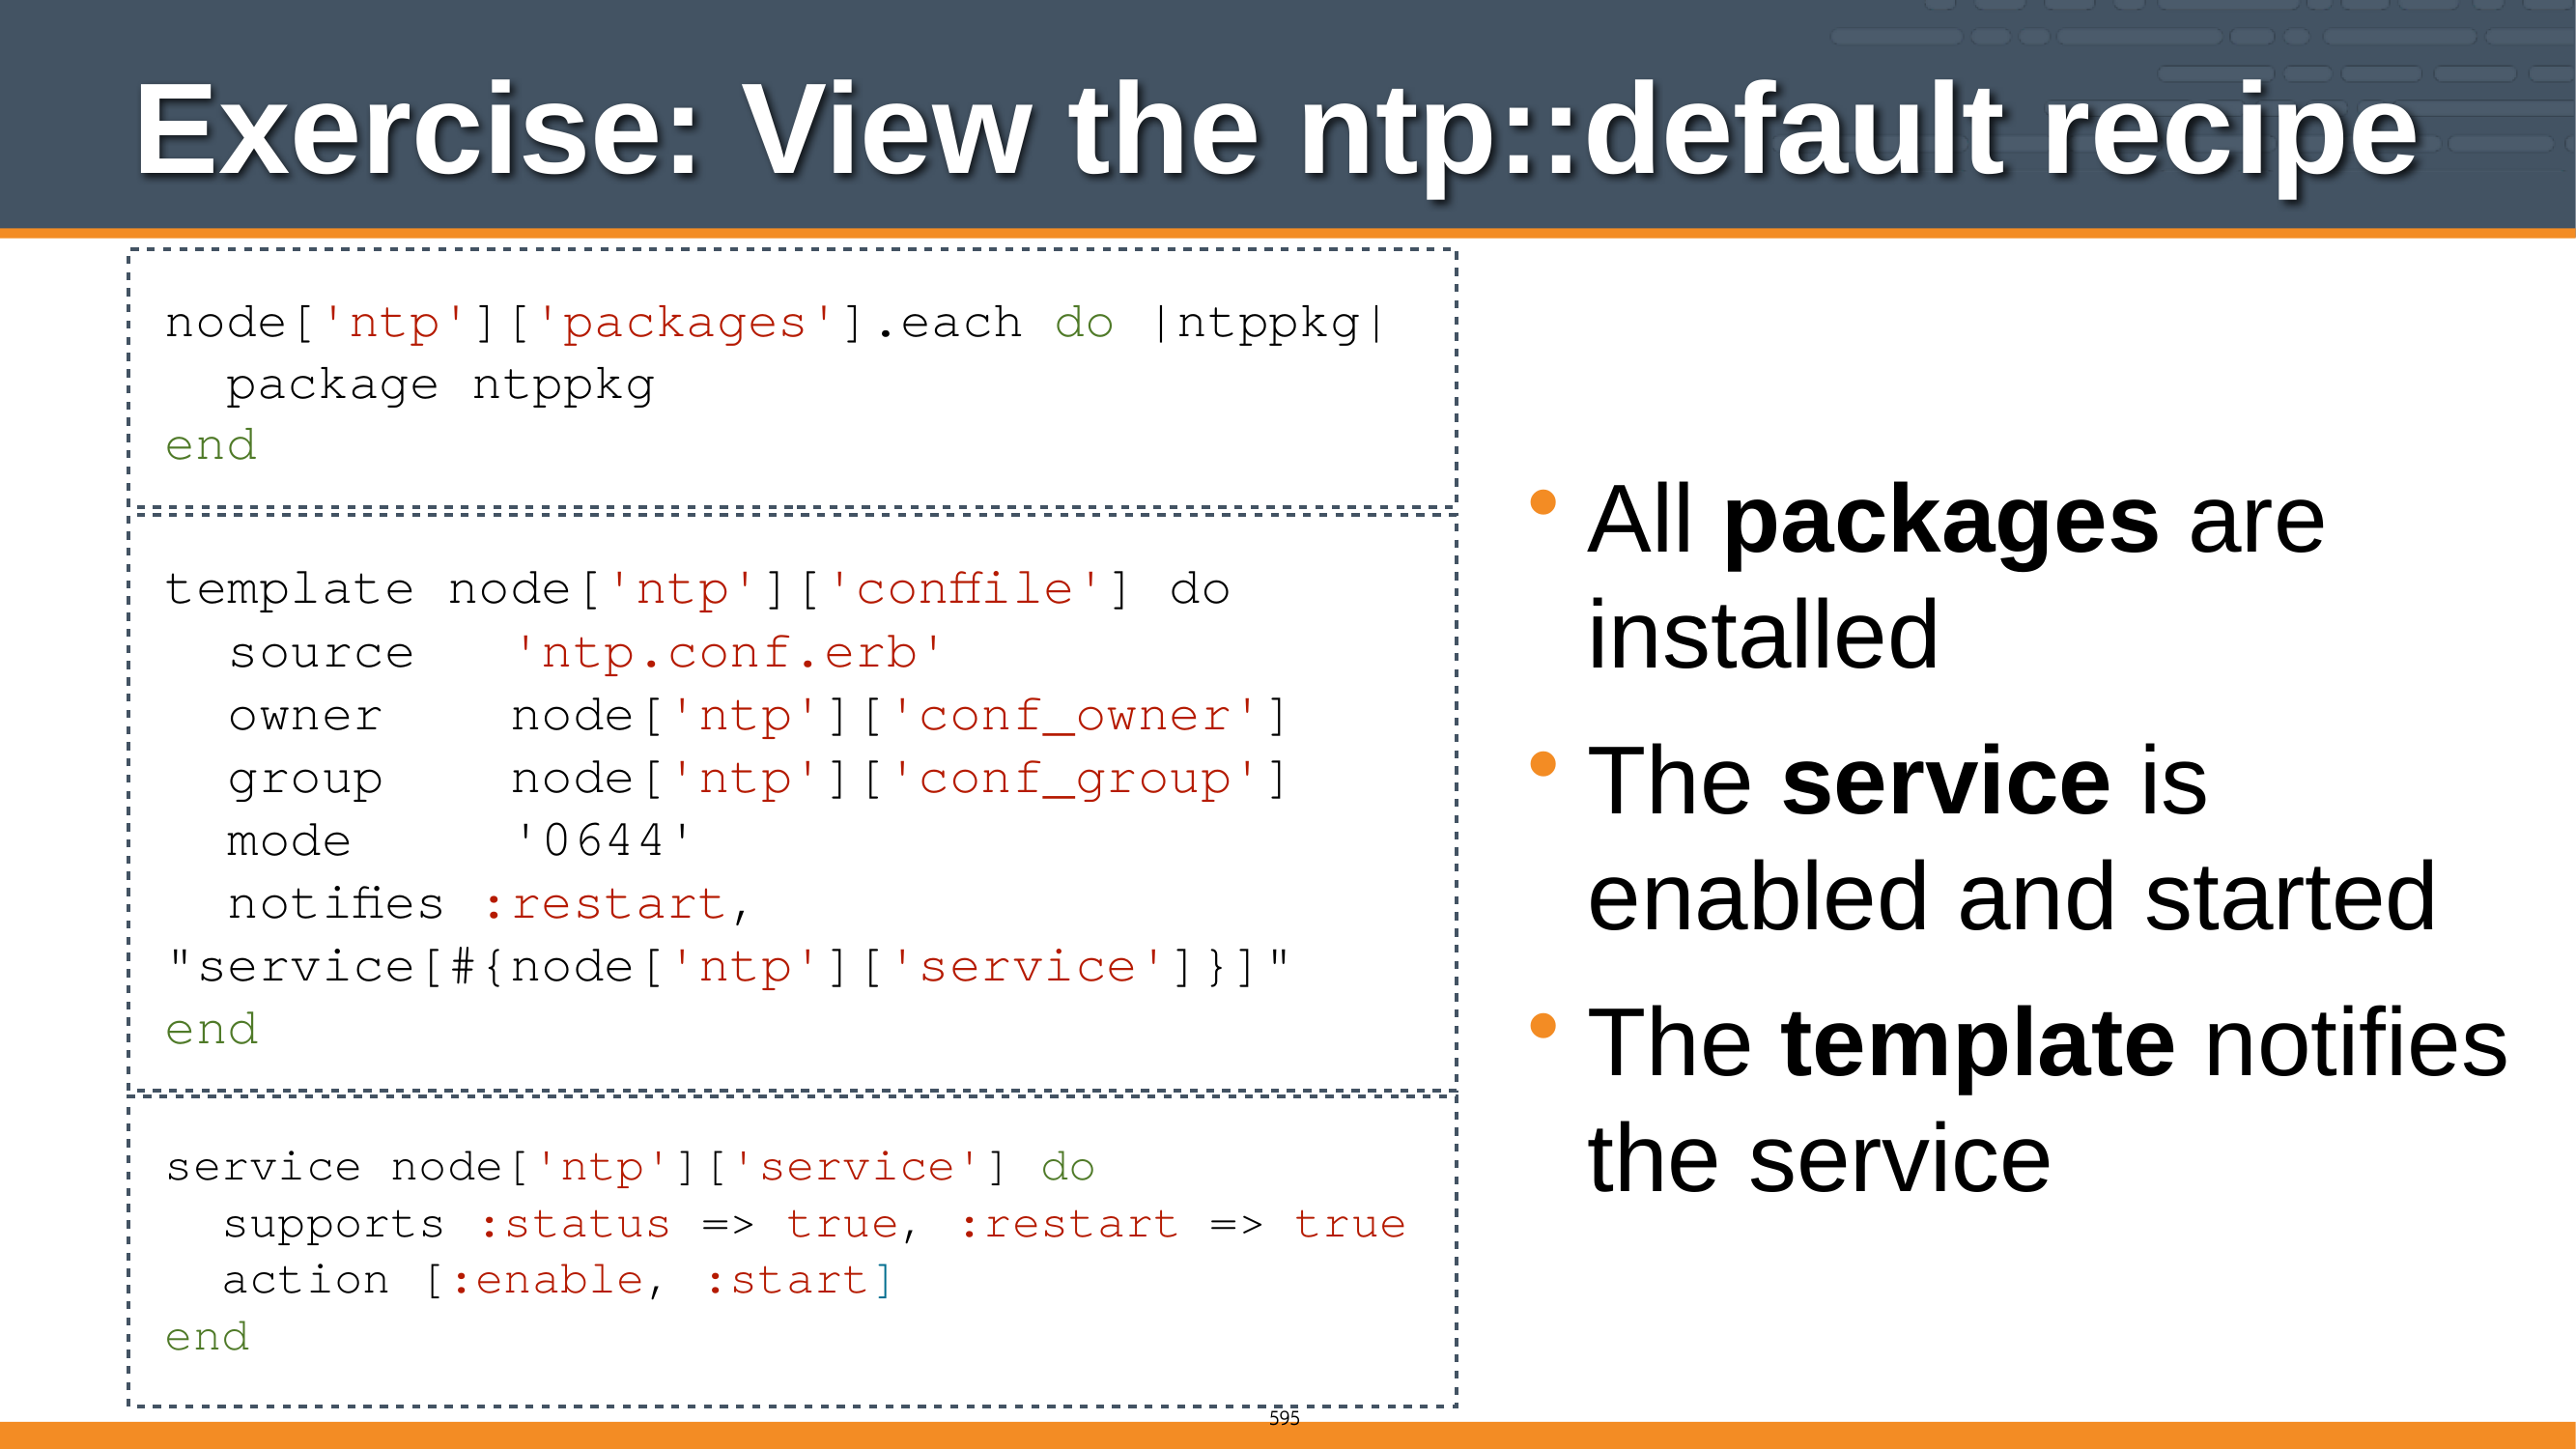

# Exercise: View the ntp::default recipe
node['ntp']['packages'].each do |ntppkg|
  package ntppkg
end
All packages are installed
The service is enabled and started
The template notifies the service
template node['ntp']['conffile'] do
  source   'ntp.conf.erb'
  owner    node['ntp']['conf_owner']
  group    node['ntp']['conf_group']
  mode     '0644'
  notifies :restart, "service[#{node['ntp']['service']}]"
end
service node['ntp']['service'] do
  supports :status => true, :restart => true
  action [:enable, :start]
end
595